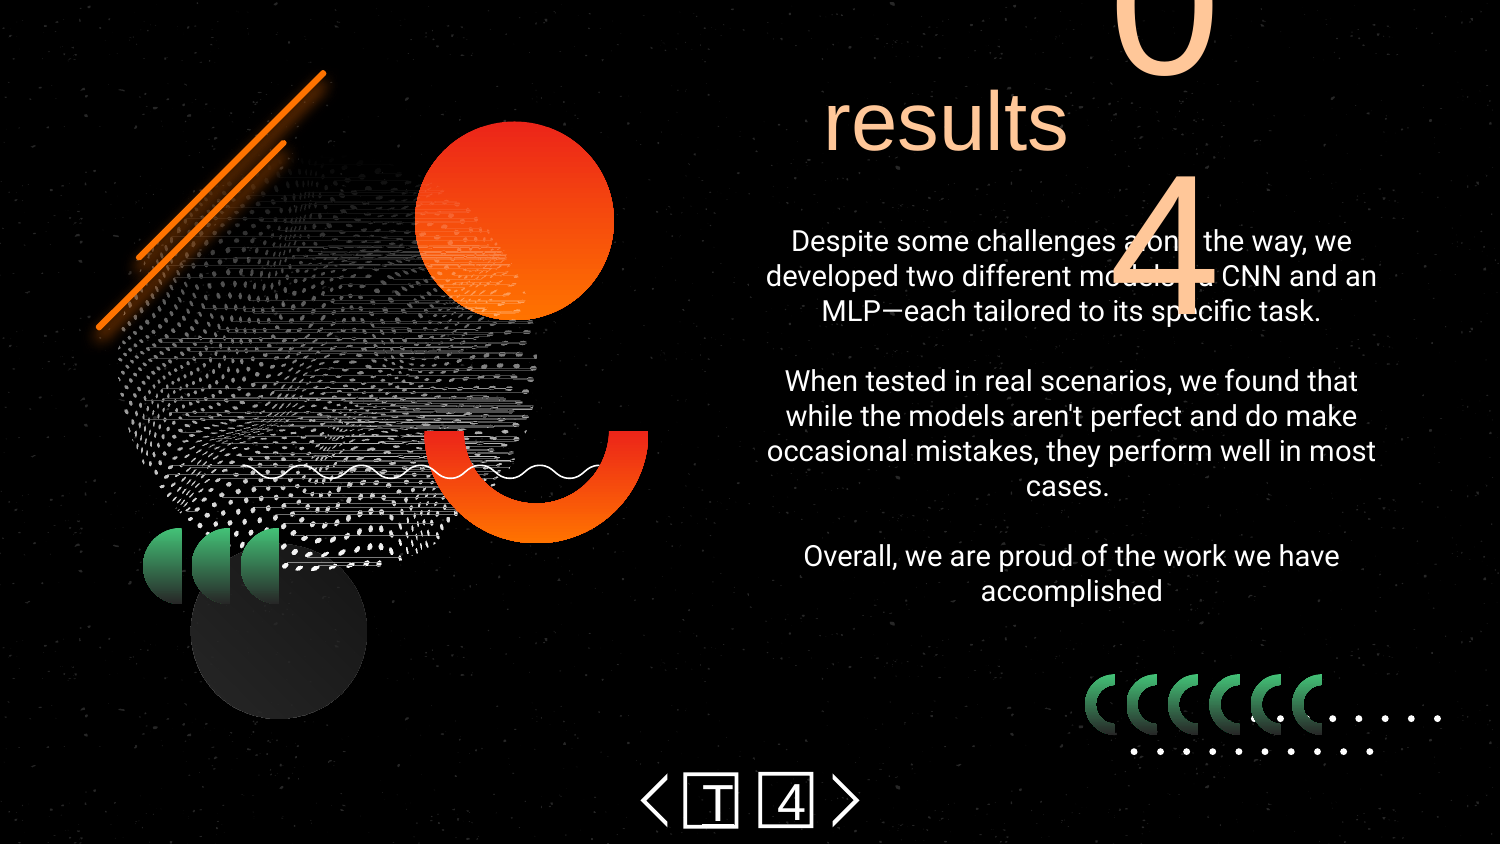

04
# results

Despite some challenges along the way, we developed two different models—a CNN and an MLP—each tailored to its specific task.

When tested in real scenarios, we found that while the models aren't perfect and do make occasional mistakes, they perform well in most cases.

Overall, we are proud of the work we have accomplished

4
T